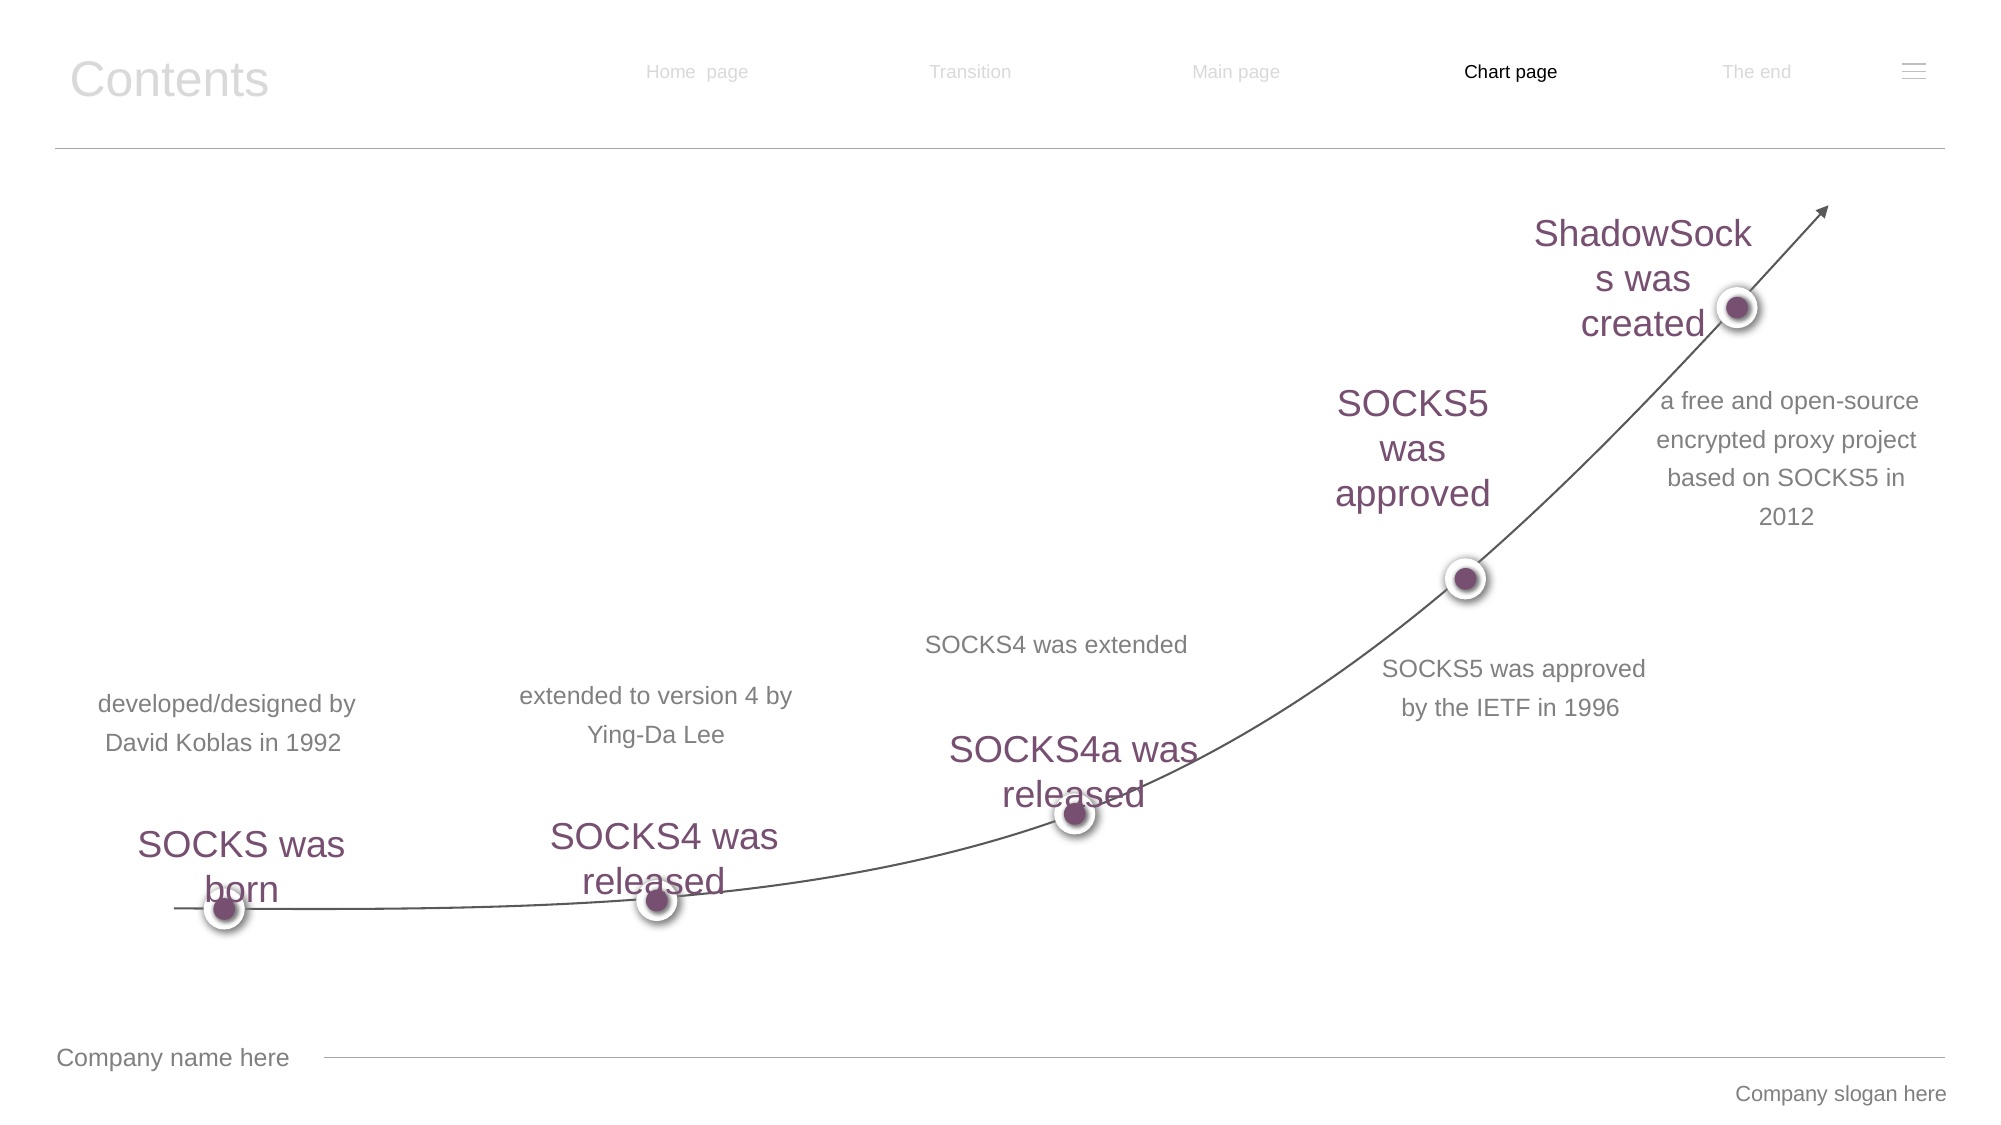

Contents
Home  page
Transition
Main page
Chart page
The end
ShadowSocks was created

 a free and open-source encrypted proxy project based on SOCKS5 in 2012
SOCKS5 was approved

SOCKS4 was extended
 SOCKS5 was approved by the IETF in 1996

extended to version 4 by Ying-Da Lee
 developed/designed by David Koblas in 1992
SOCKS4a was released

SOCKS4 was released
SOCKS was born

Company name here
Company slogan here